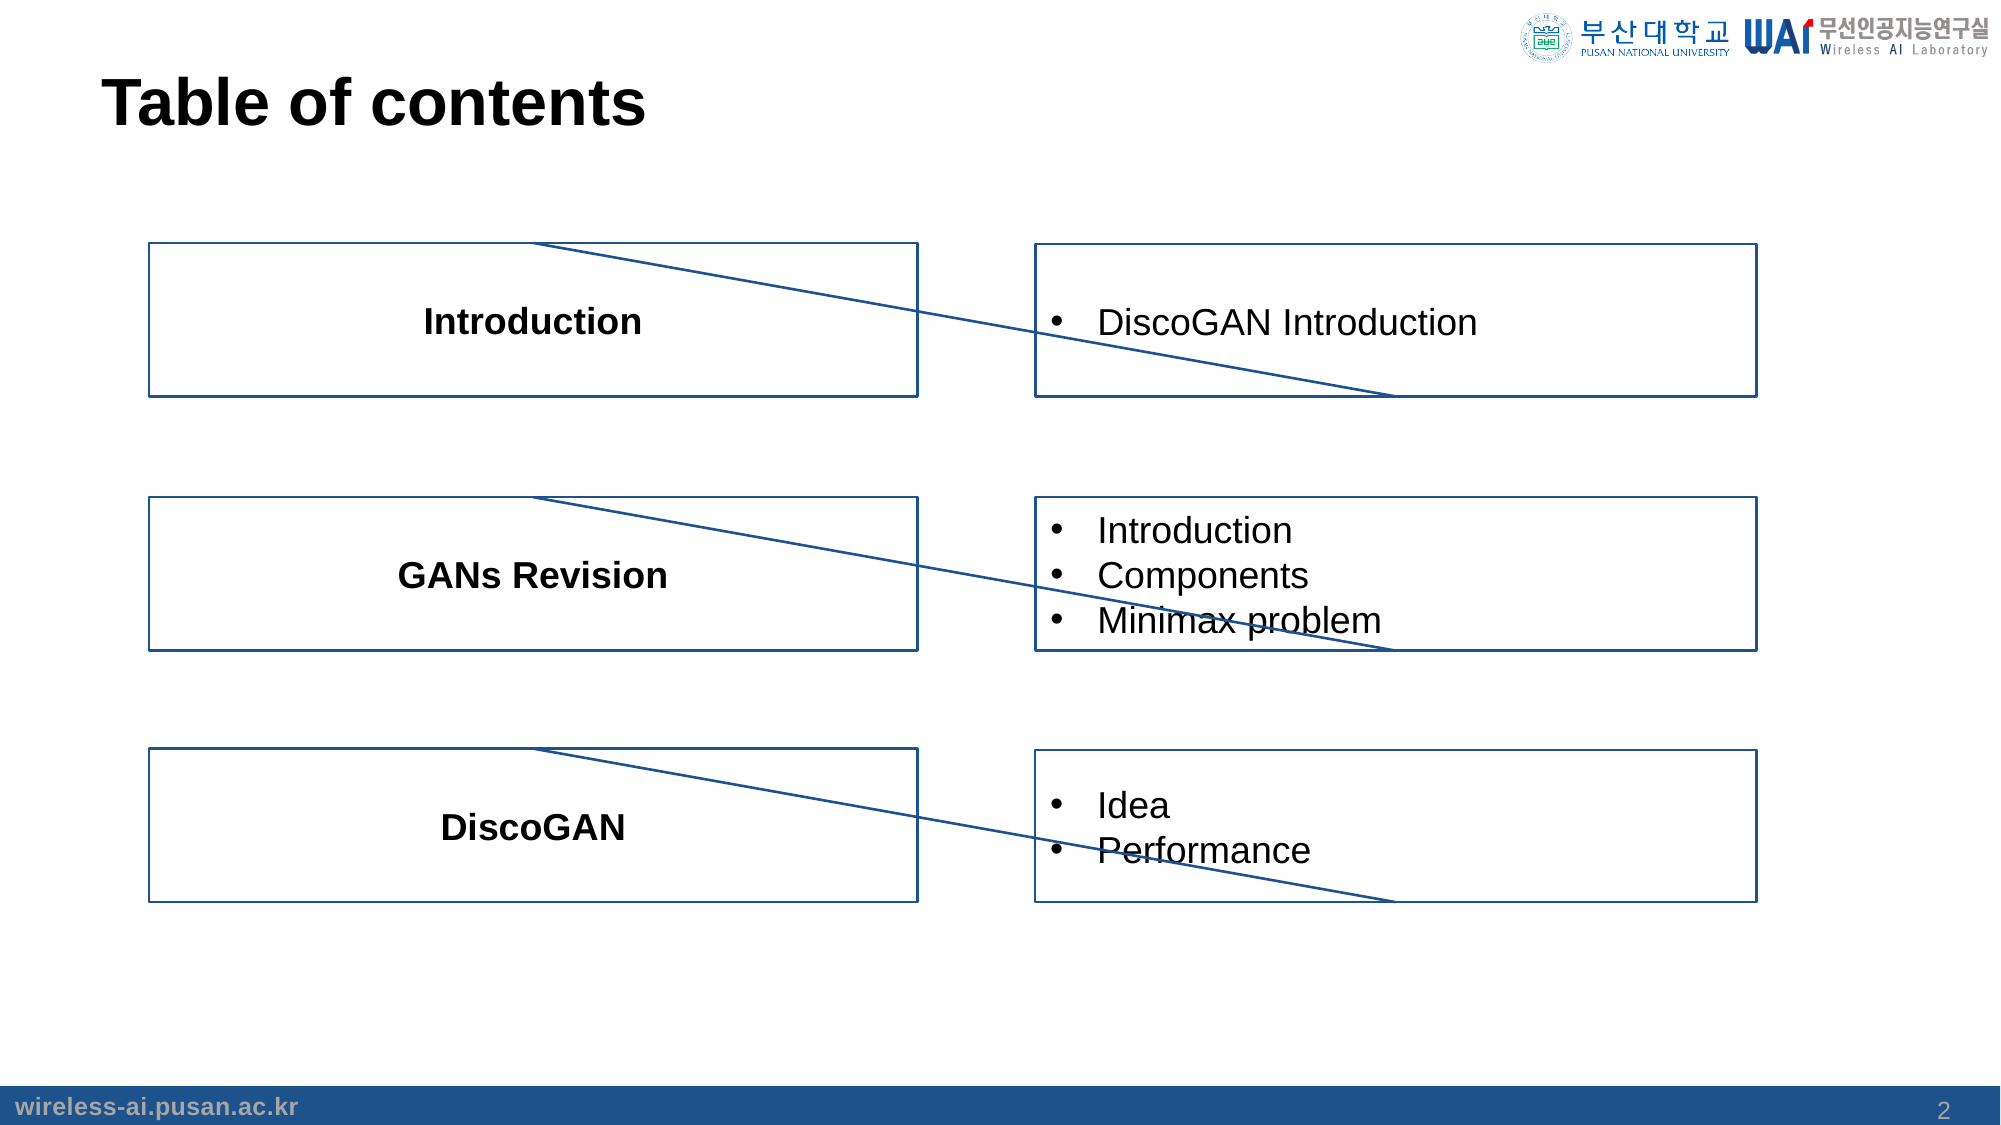

# Table of contents
Introduction

DiscoGAN Introduction

GANs Revision
Introduction
Components
Minimax problem
DiscoGAN

Idea
Performance

2